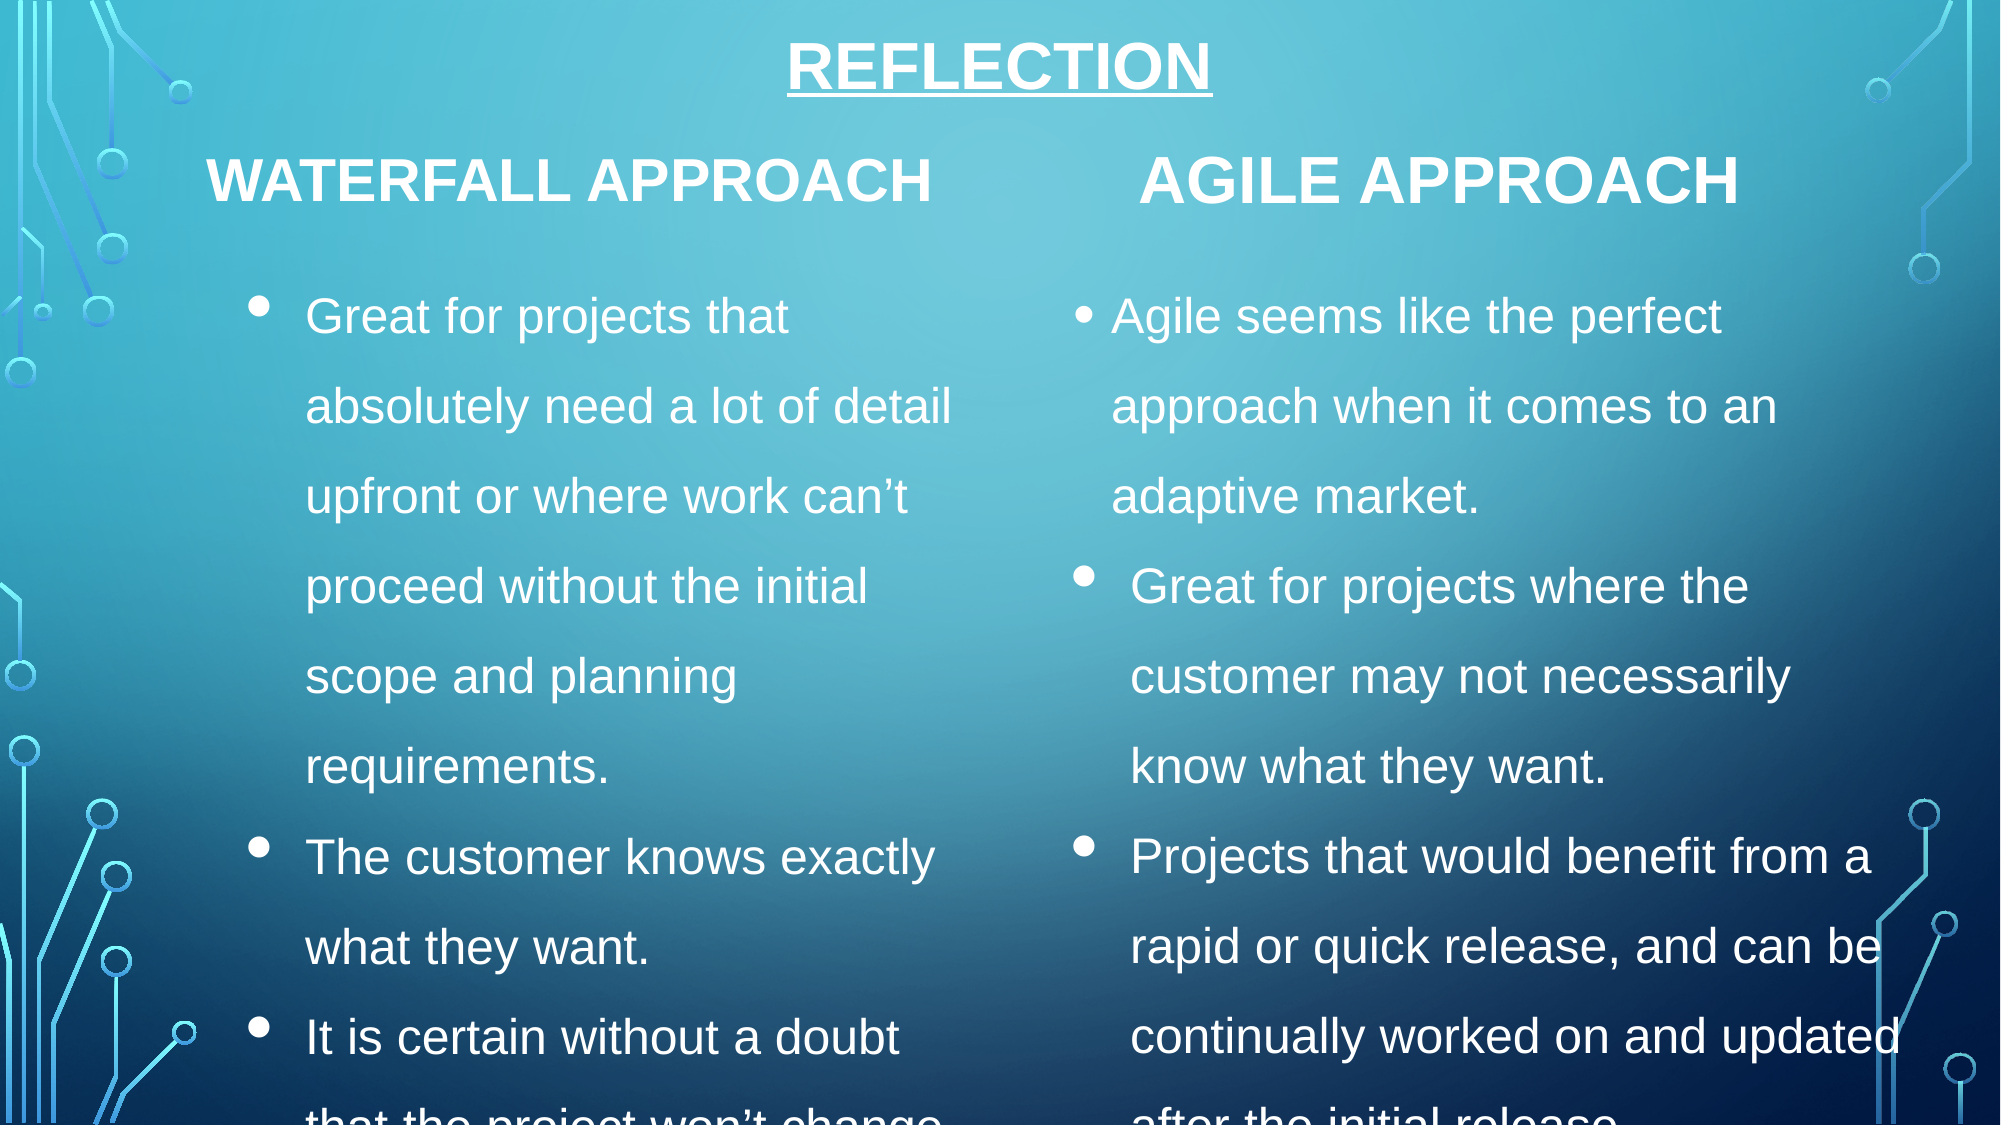

Reflection
Waterfall approach
Agile Approach
Great for projects that absolutely need a lot of detail upfront or where work can’t proceed without the initial scope and planning requirements.
The customer knows exactly what they want.
It is certain without a doubt that the project won’t change.
Agile seems like the perfect approach when it comes to an adaptive market.
Great for projects where the customer may not necessarily know what they want.
Projects that would benefit from a rapid or quick release, and can be continually worked on and updated after the initial release.